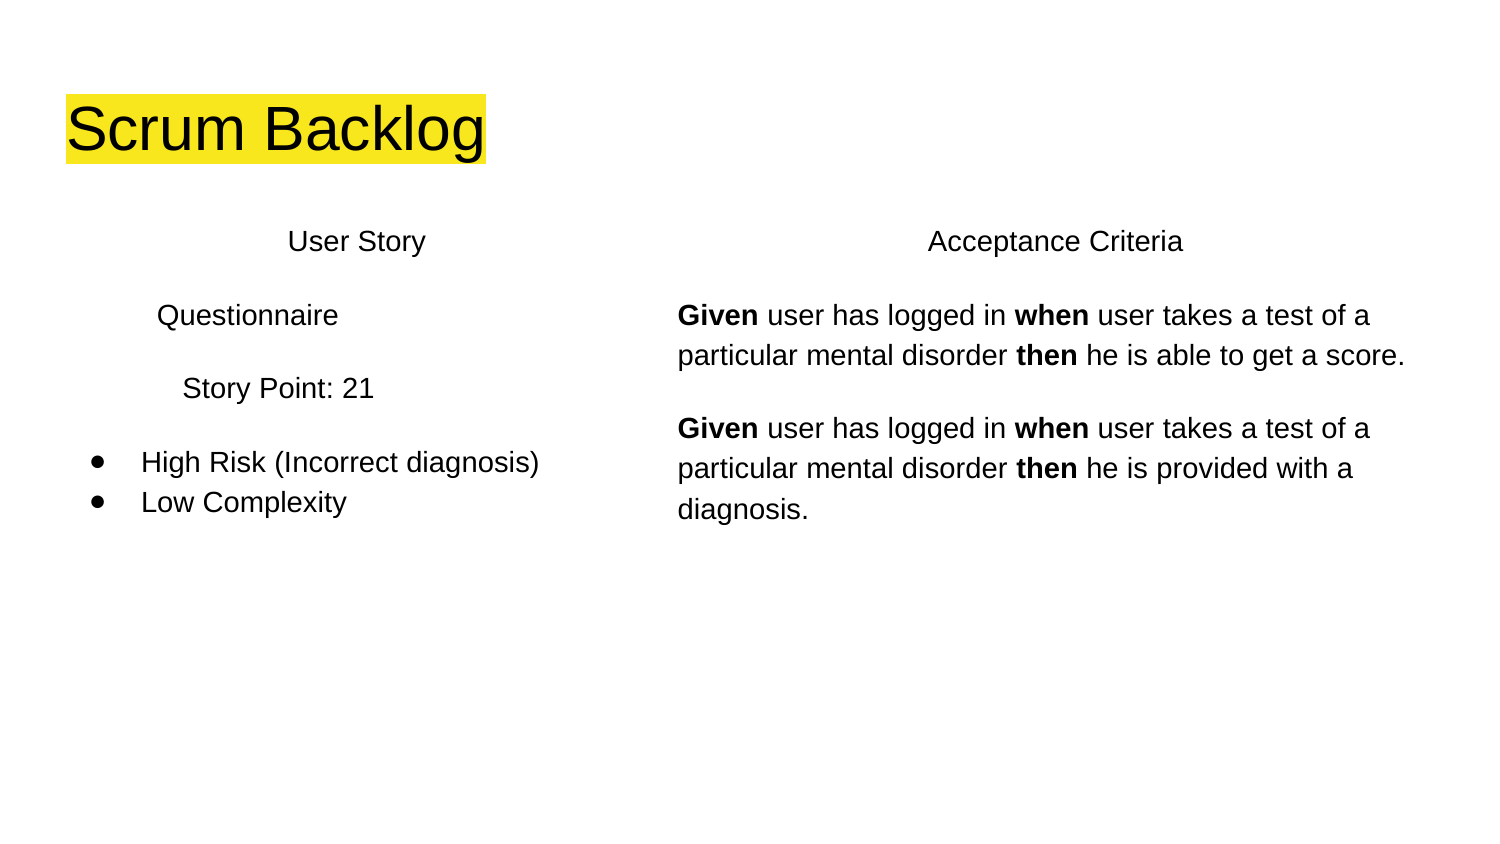

# Scrum Backlog
User Story
           Questionnaire
     Story Point: 21
High Risk (Incorrect diagnosis)
Low Complexity

Acceptance Criteria
Given user has logged in when user takes a test of a particular mental disorder then he is able to get a score.
Given user has logged in when user takes a test of a particular mental disorder then he is provided with a diagnosis.